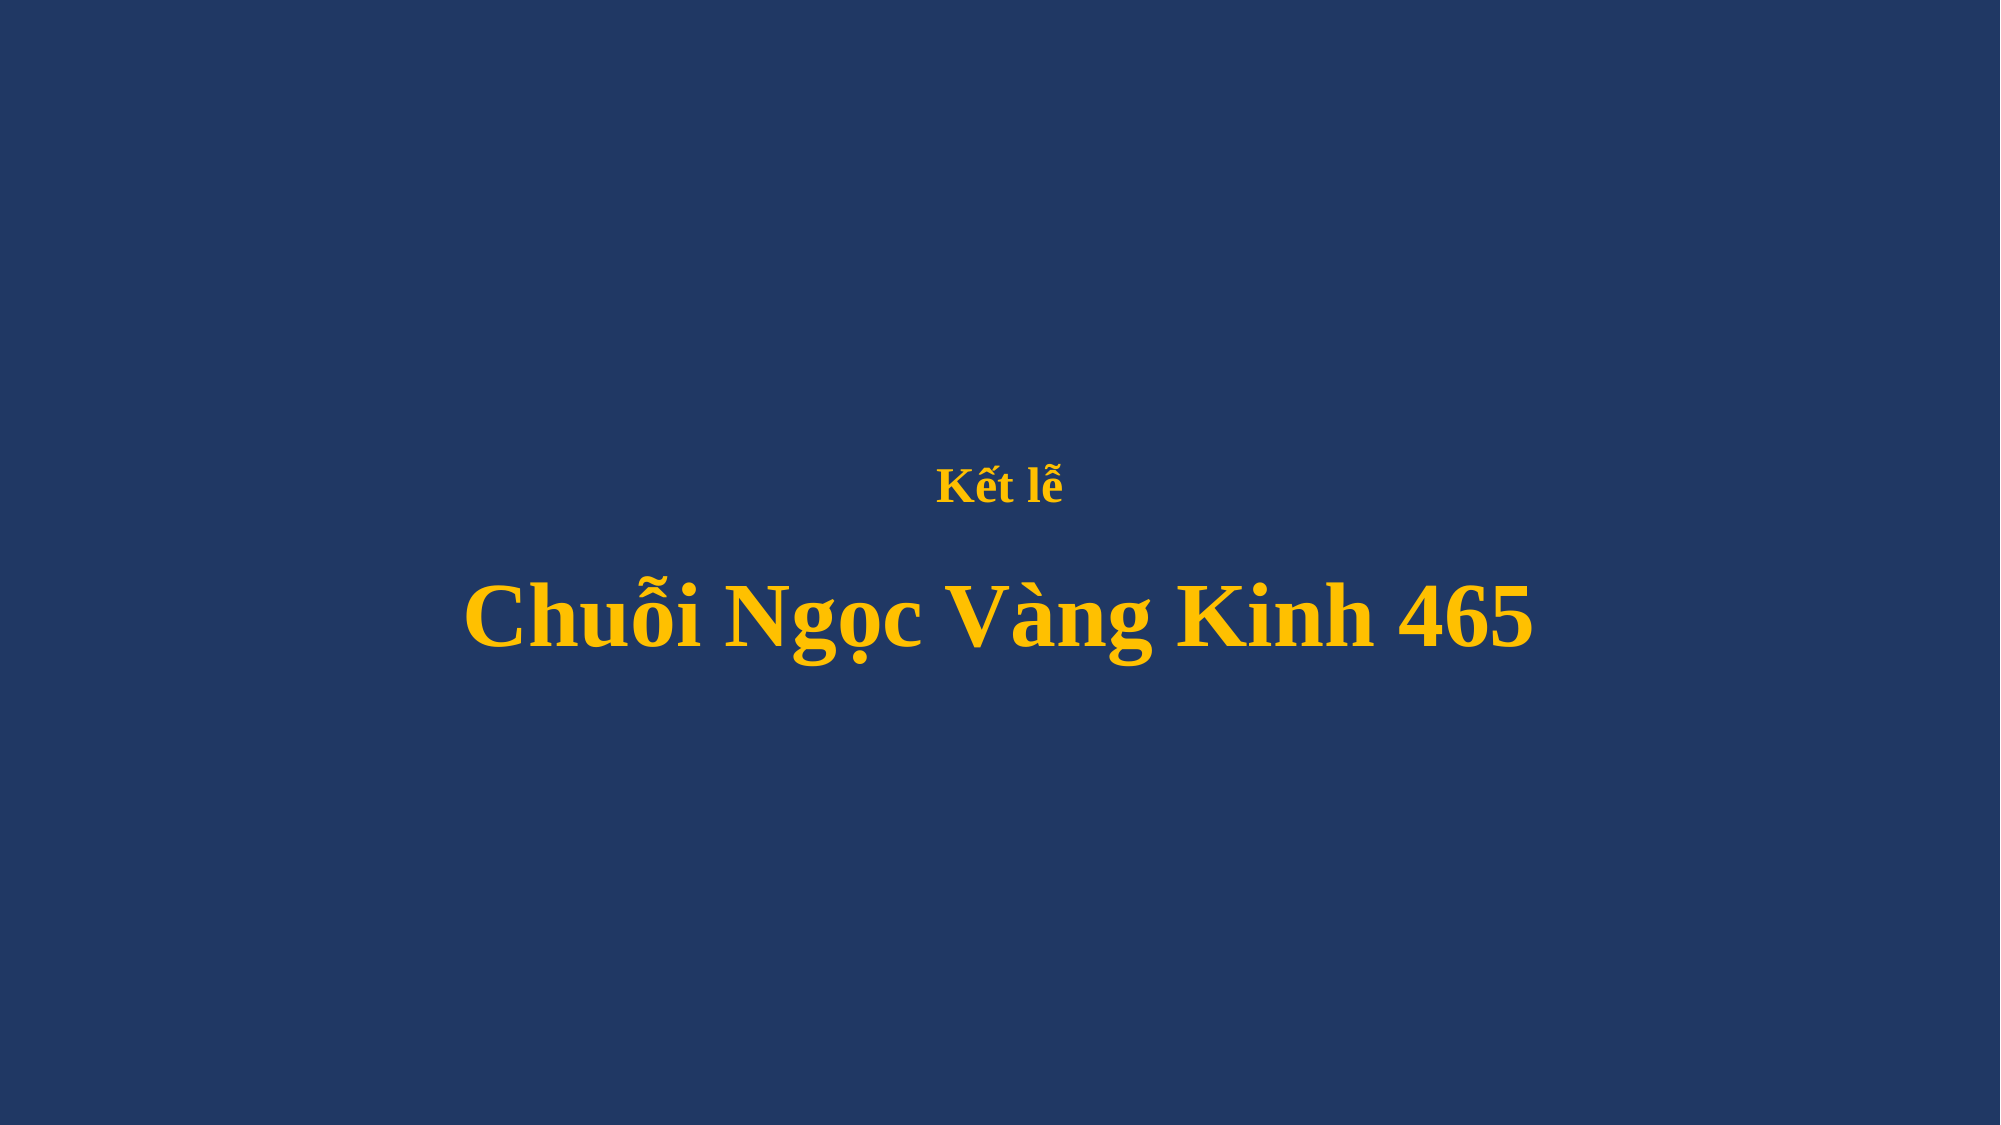

# Kết lễ Chuỗi Ngọc Vàng Kinh 465